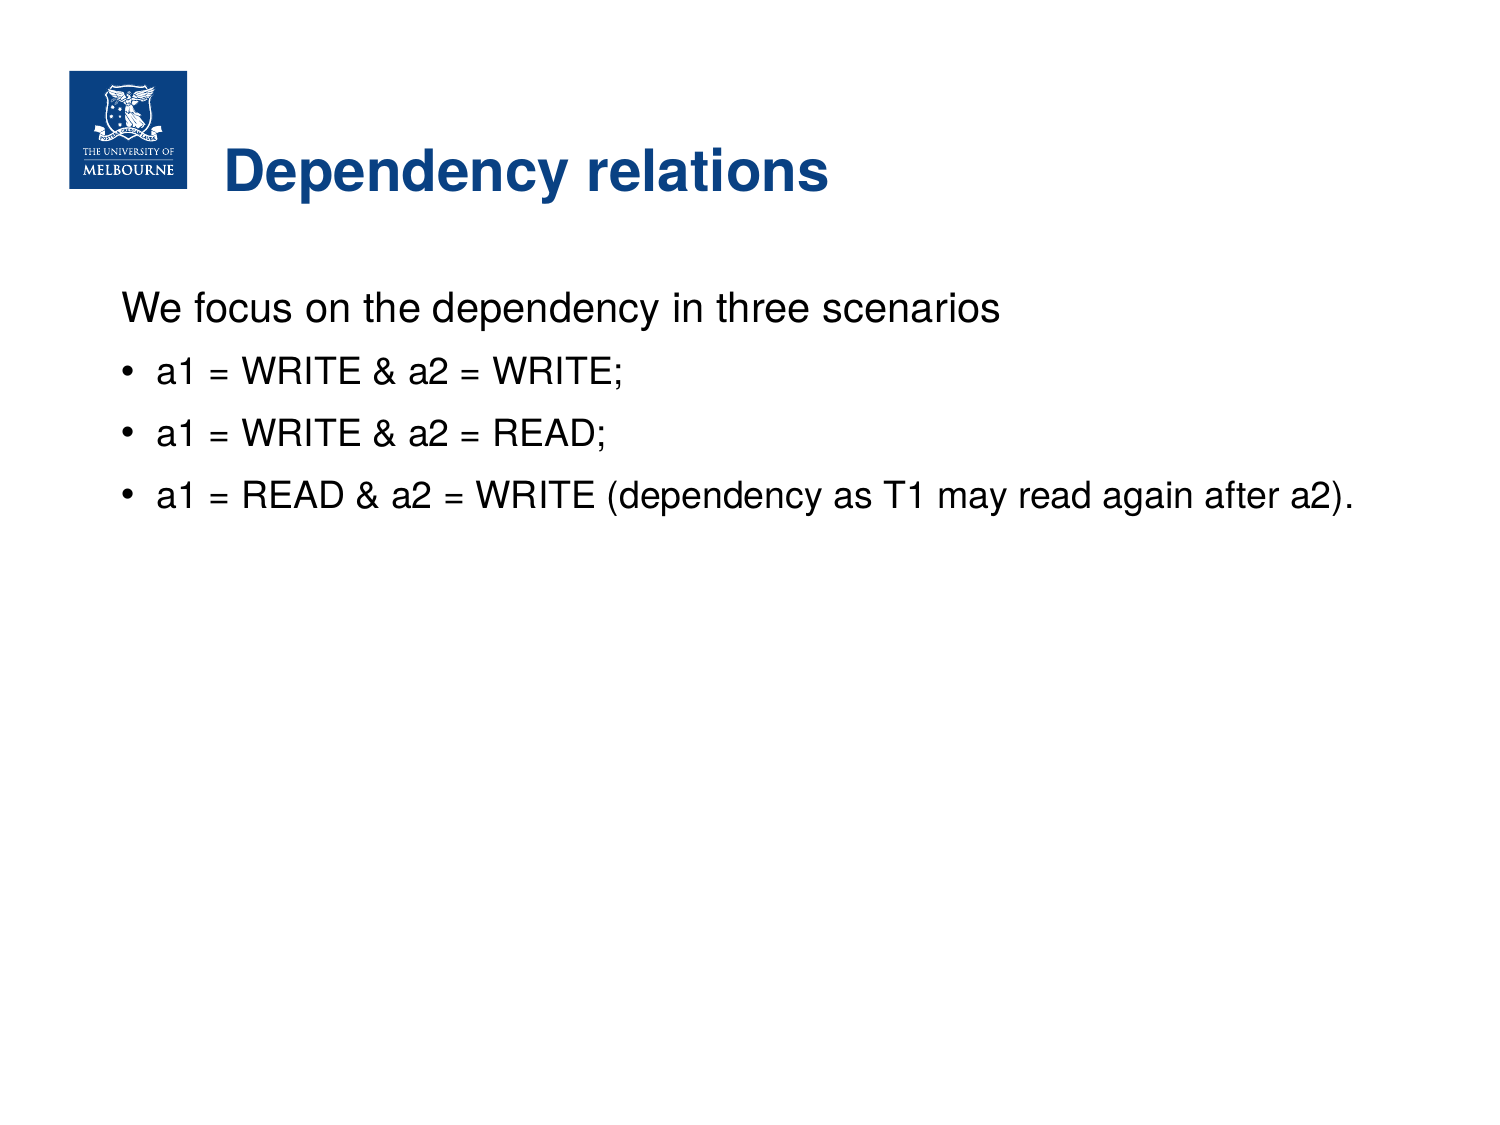

# Dependency relations

We focus on the dependency in three scenarios
a1 = WRITE & a2 = WRITE;
a1 = WRITE & a2 = READ;
a1 = READ & a2 = WRITE (dependency as T1 may read again after a2).
These are also called WRITE --> WRITE, WRITE --> READ and READ --> WRITE dependency respectively.